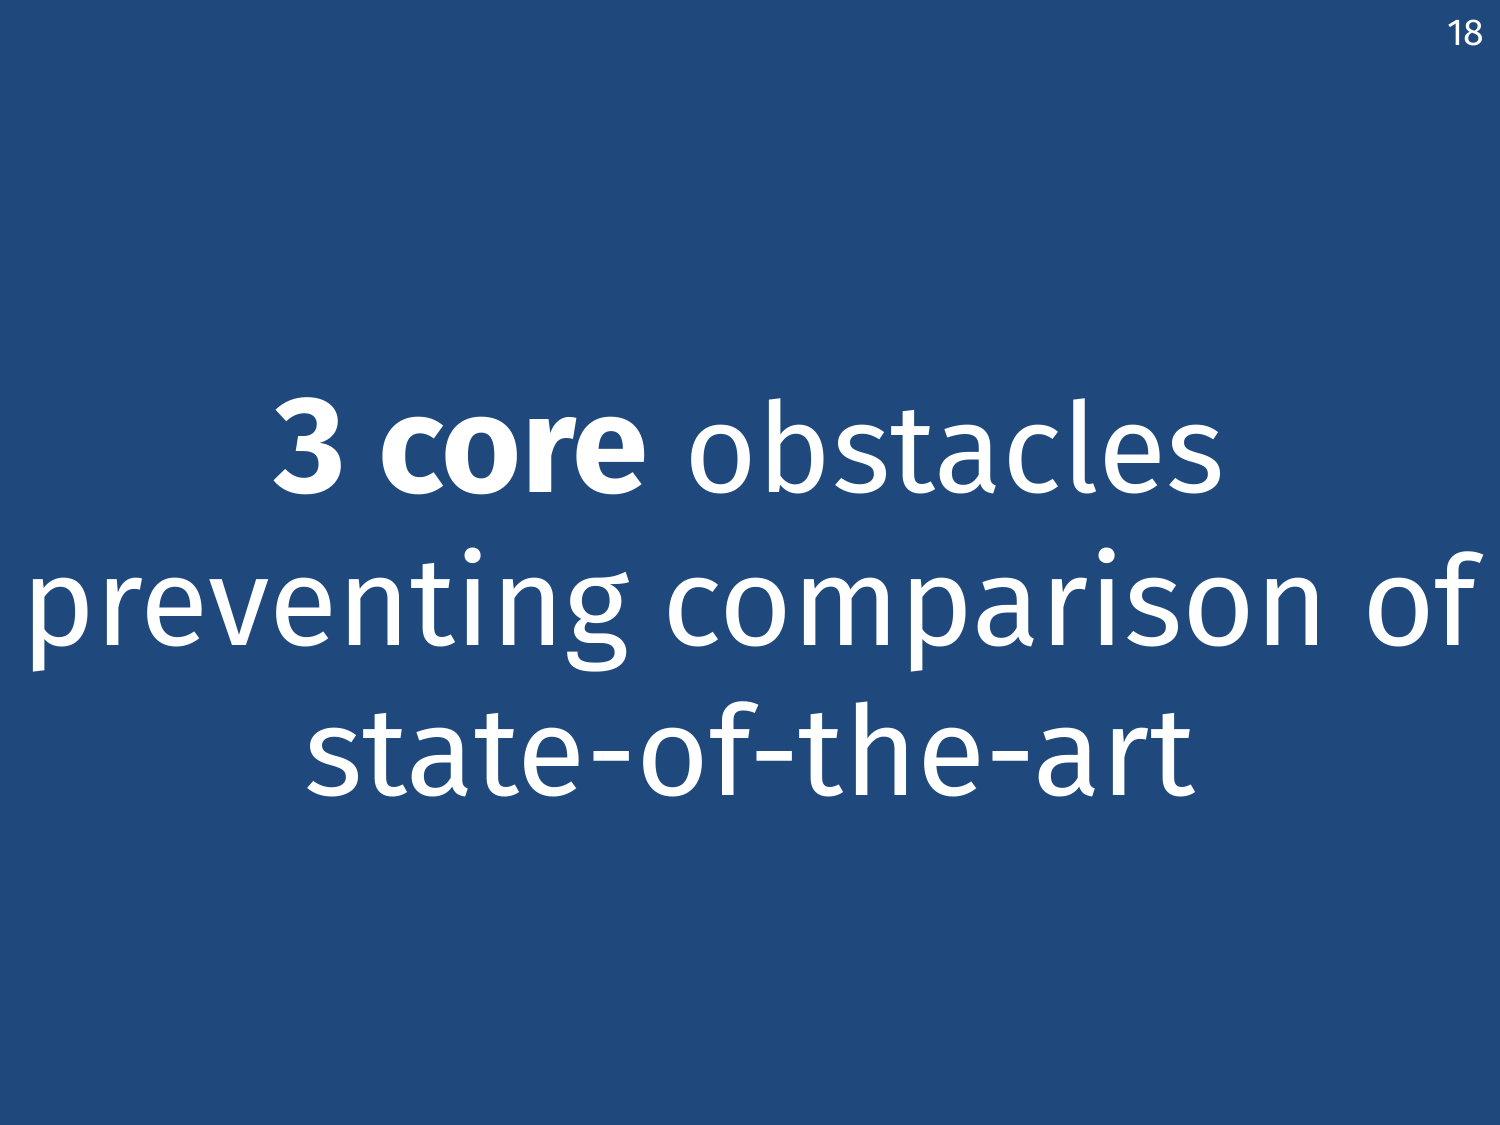

18
# 3 core obstacles preventing comparison of state-of-the-art